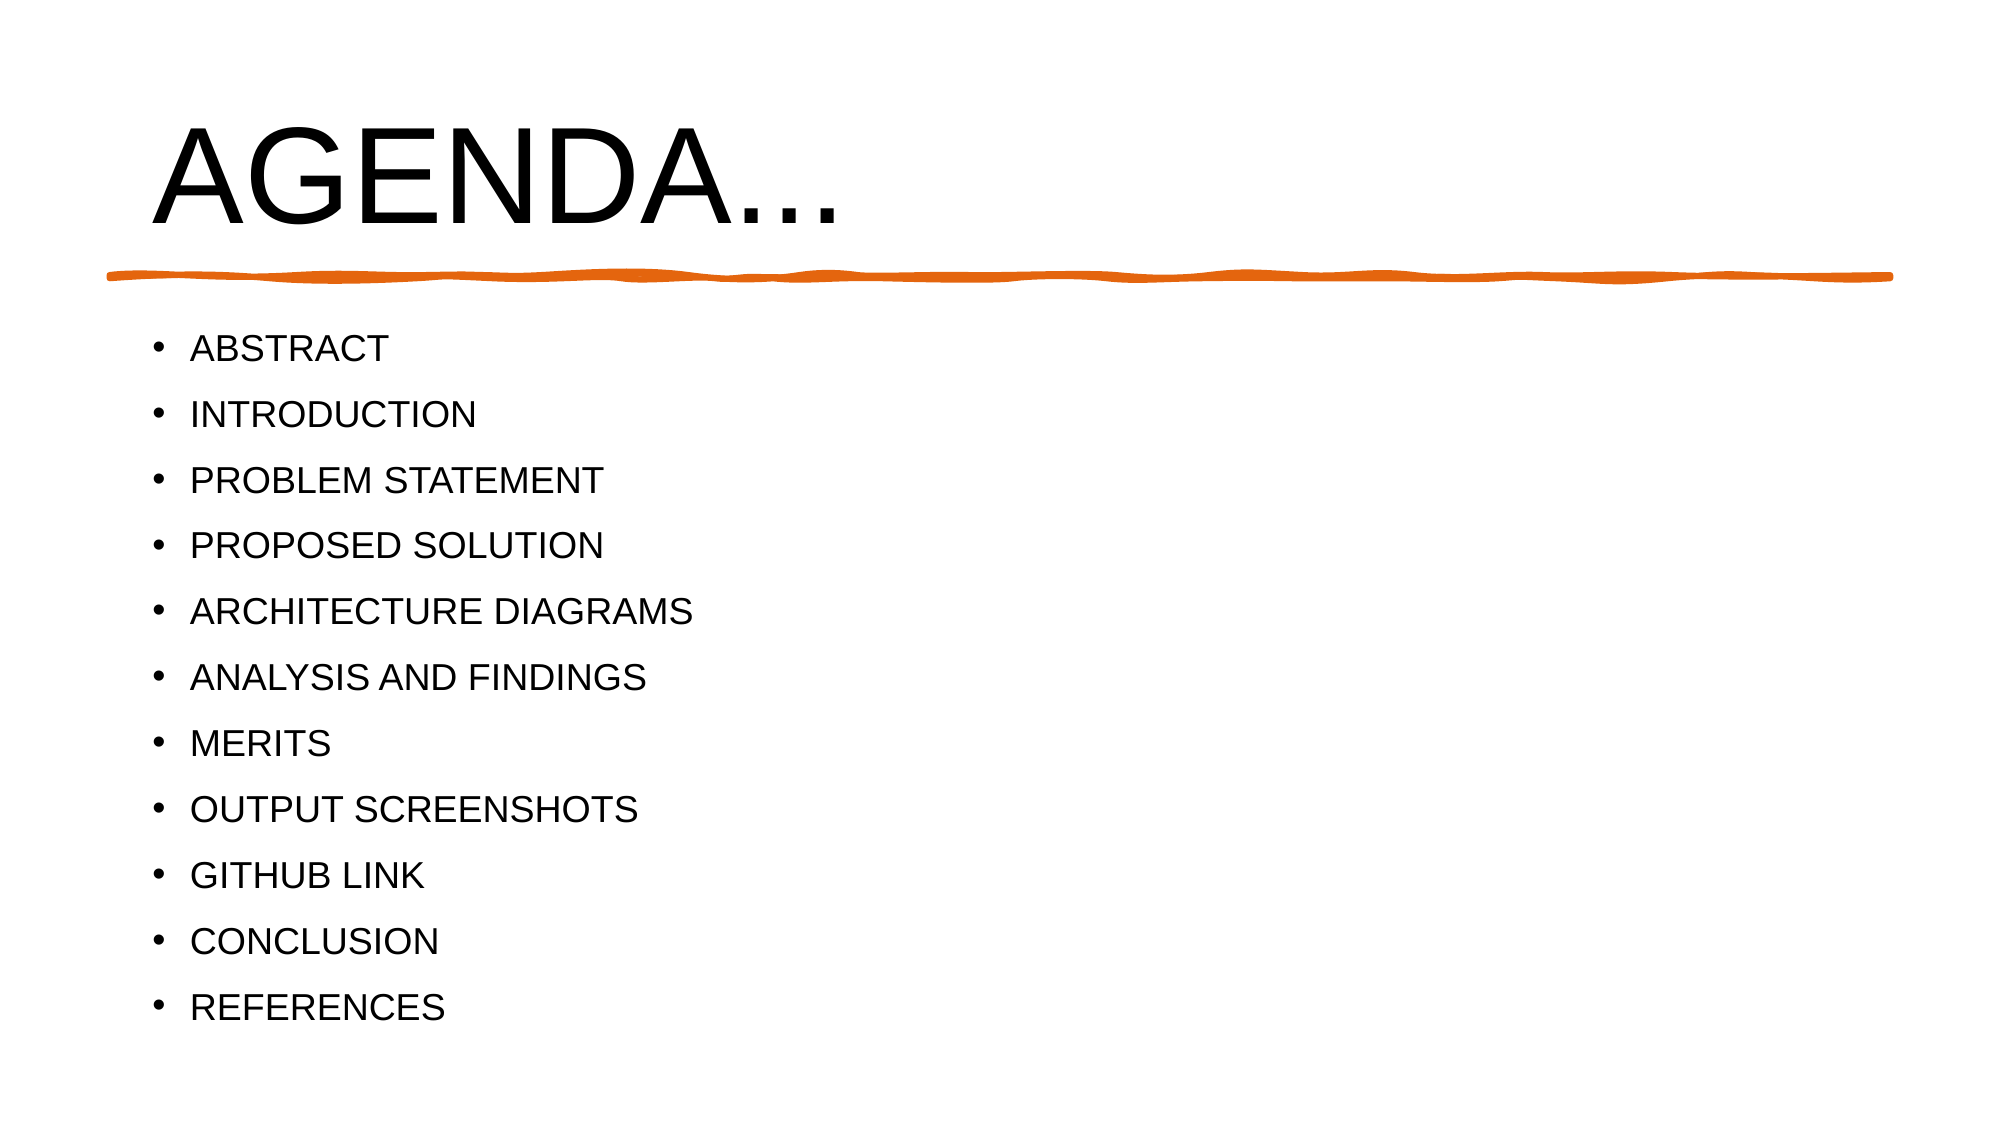

# AGENDA...

ABSTRACT
INTRODUCTION
PROBLEM STATEMENT
PROPOSED SOLUTION
ARCHITECTURE DIAGRAMS
ANALYSIS AND FINDINGS
MERITS
OUTPUT SCREENSHOTS
GITHUB LINK
CONCLUSION
REFERENCES